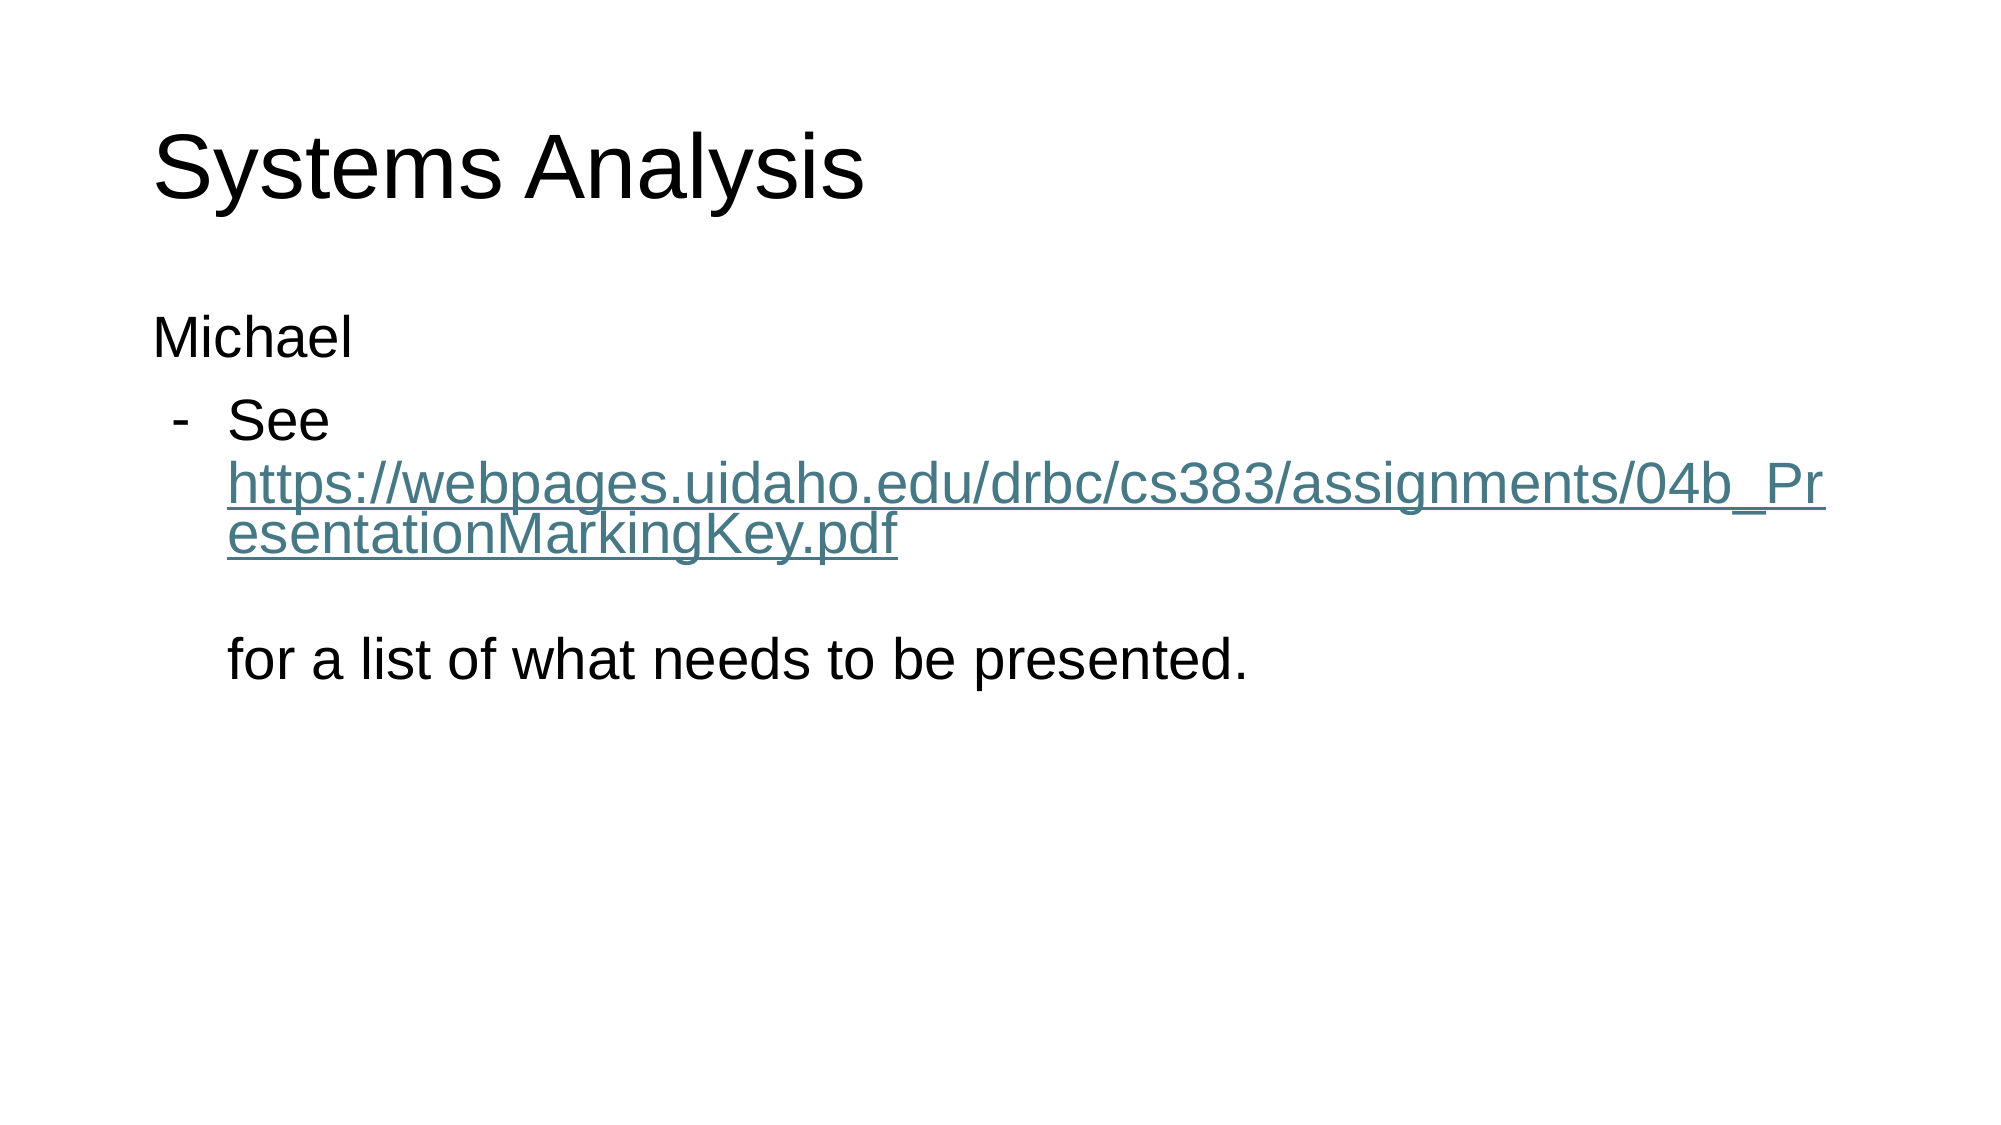

# Systems Analysis
Michael
See https://webpages.uidaho.edu/drbc/cs383/assignments/04b_PresentationMarkingKey.pdf
for a list of what needs to be presented.